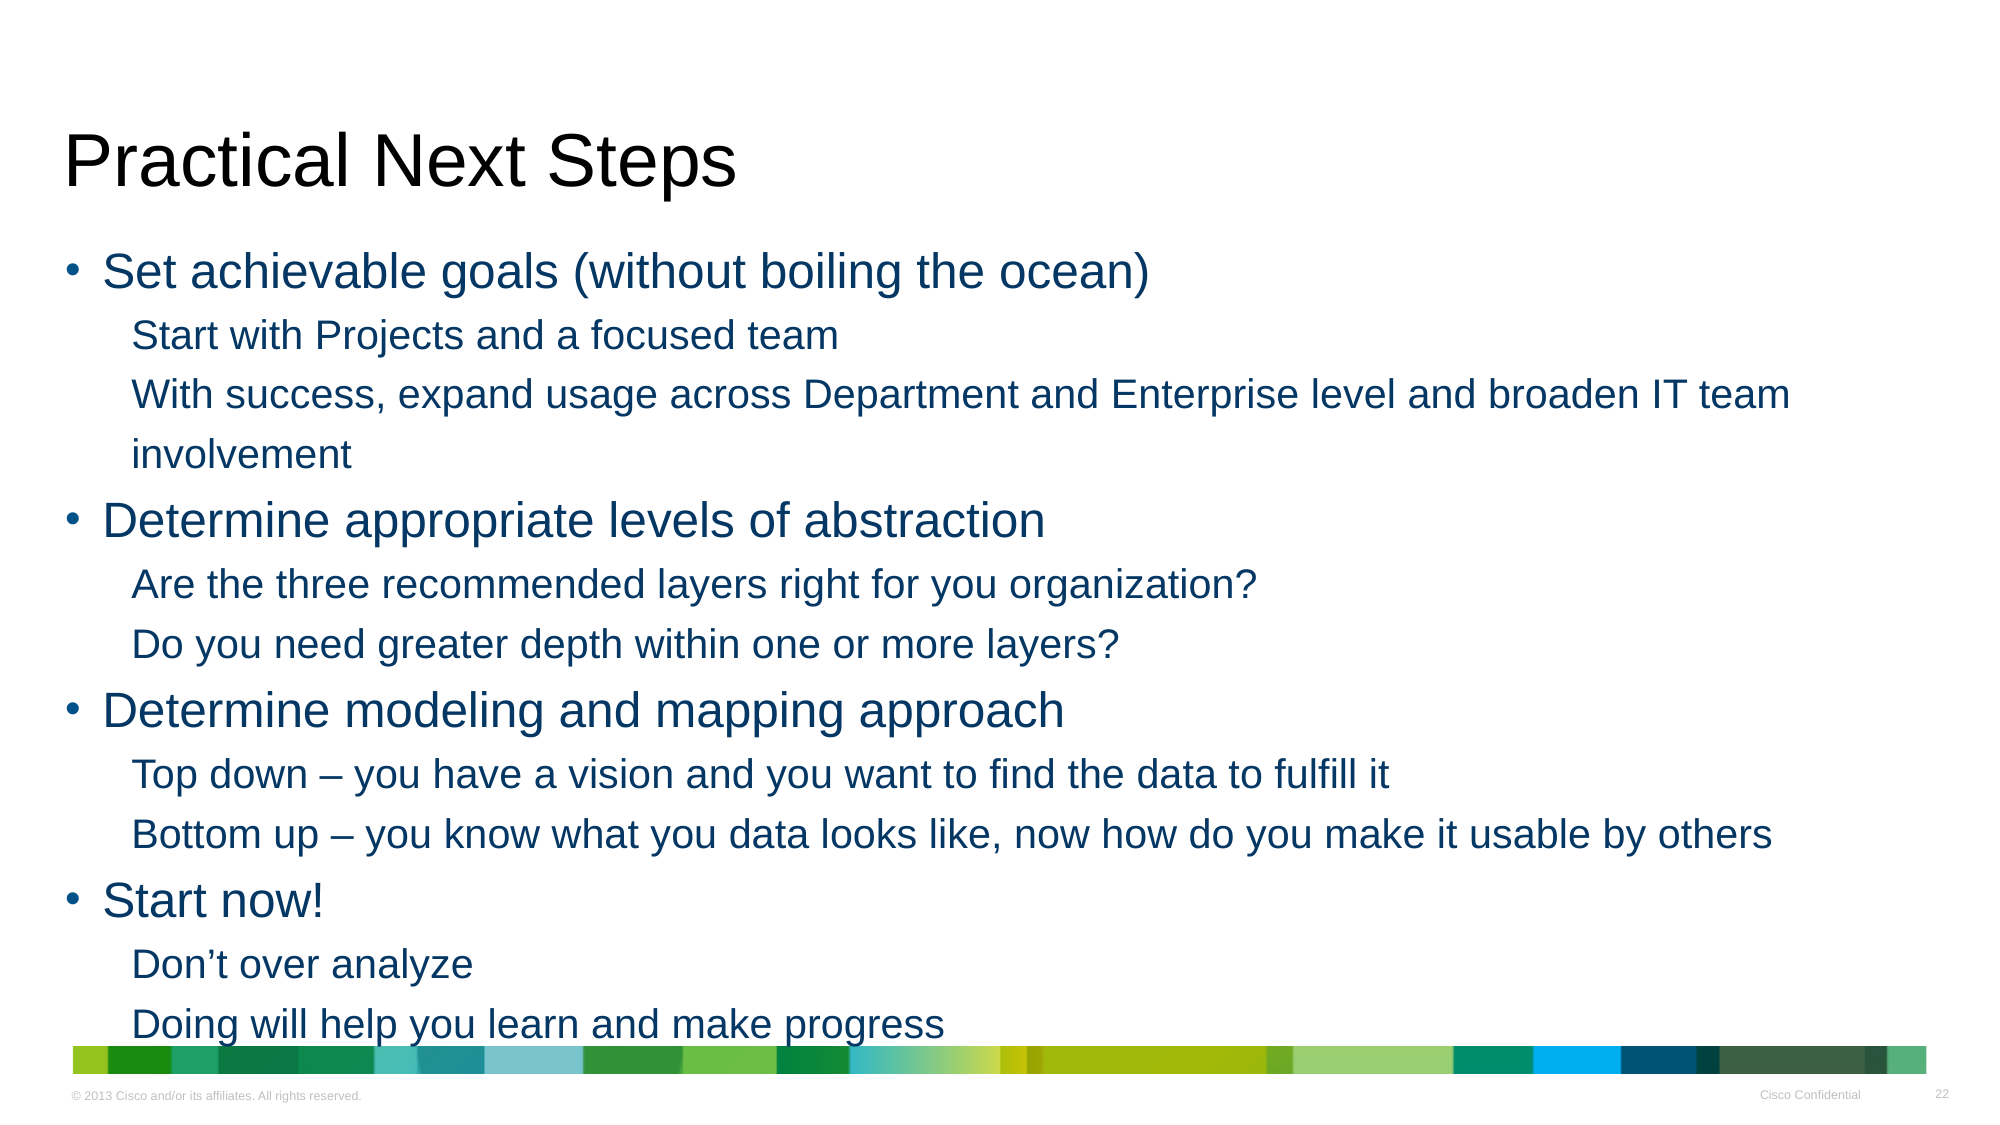

# Practical Next Steps
Set achievable goals (without boiling the ocean)
Start with Projects and a focused team
With success, expand usage across Department and Enterprise level and broaden IT team involvement
Determine appropriate levels of abstraction
Are the three recommended layers right for you organization?
Do you need greater depth within one or more layers?
Determine modeling and mapping approach
Top down – you have a vision and you want to find the data to fulfill it
Bottom up – you know what you data looks like, now how do you make it usable by others
Start now!
Don’t over analyze
Doing will help you learn and make progress